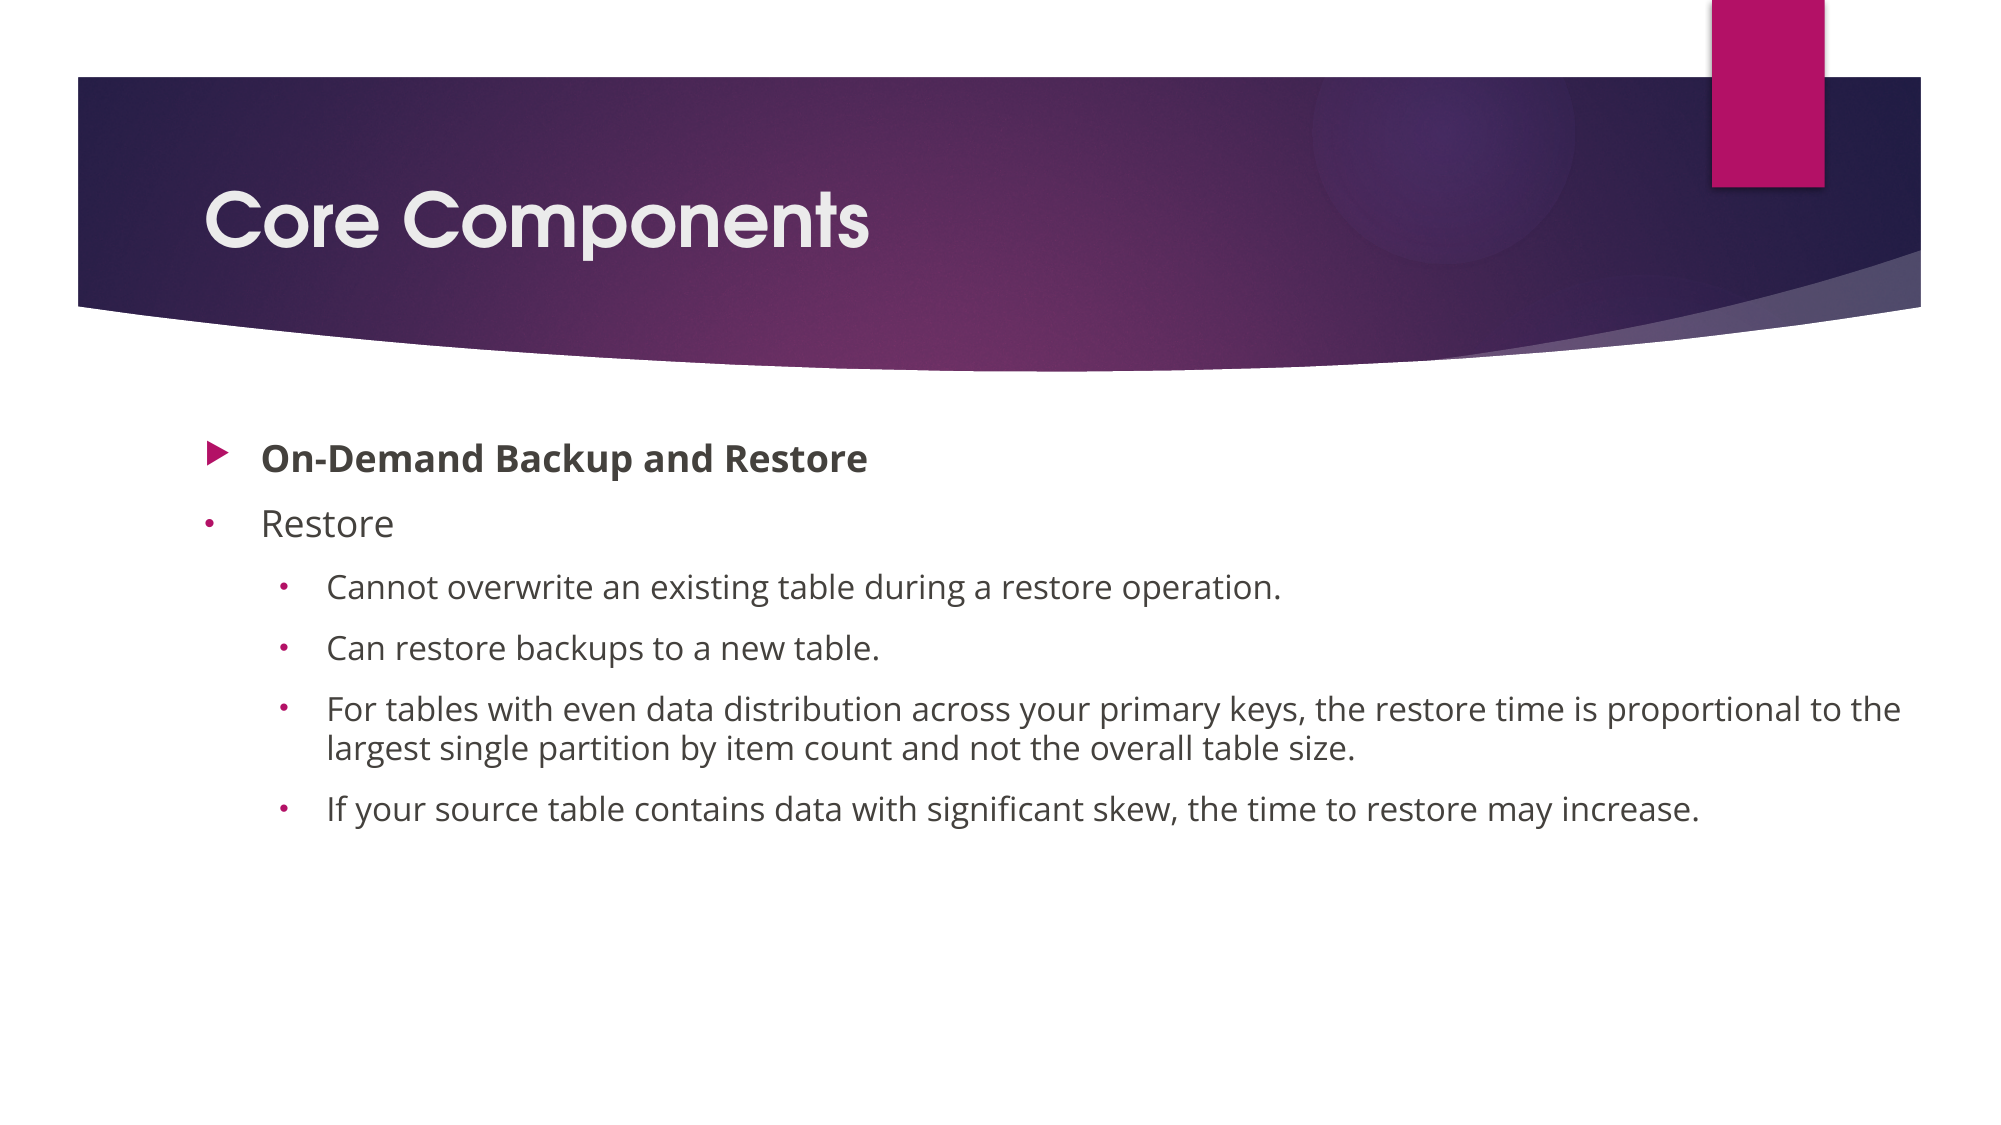

# Core Components
On-Demand Backup and Restore
Restore
Cannot overwrite an existing table during a restore operation.
Can restore backups to a new table.
For tables with even data distribution across your primary keys, the restore time is proportional to the largest single partition by item count and not the overall table size.
If your source table contains data with significant skew, the time to restore may increase.